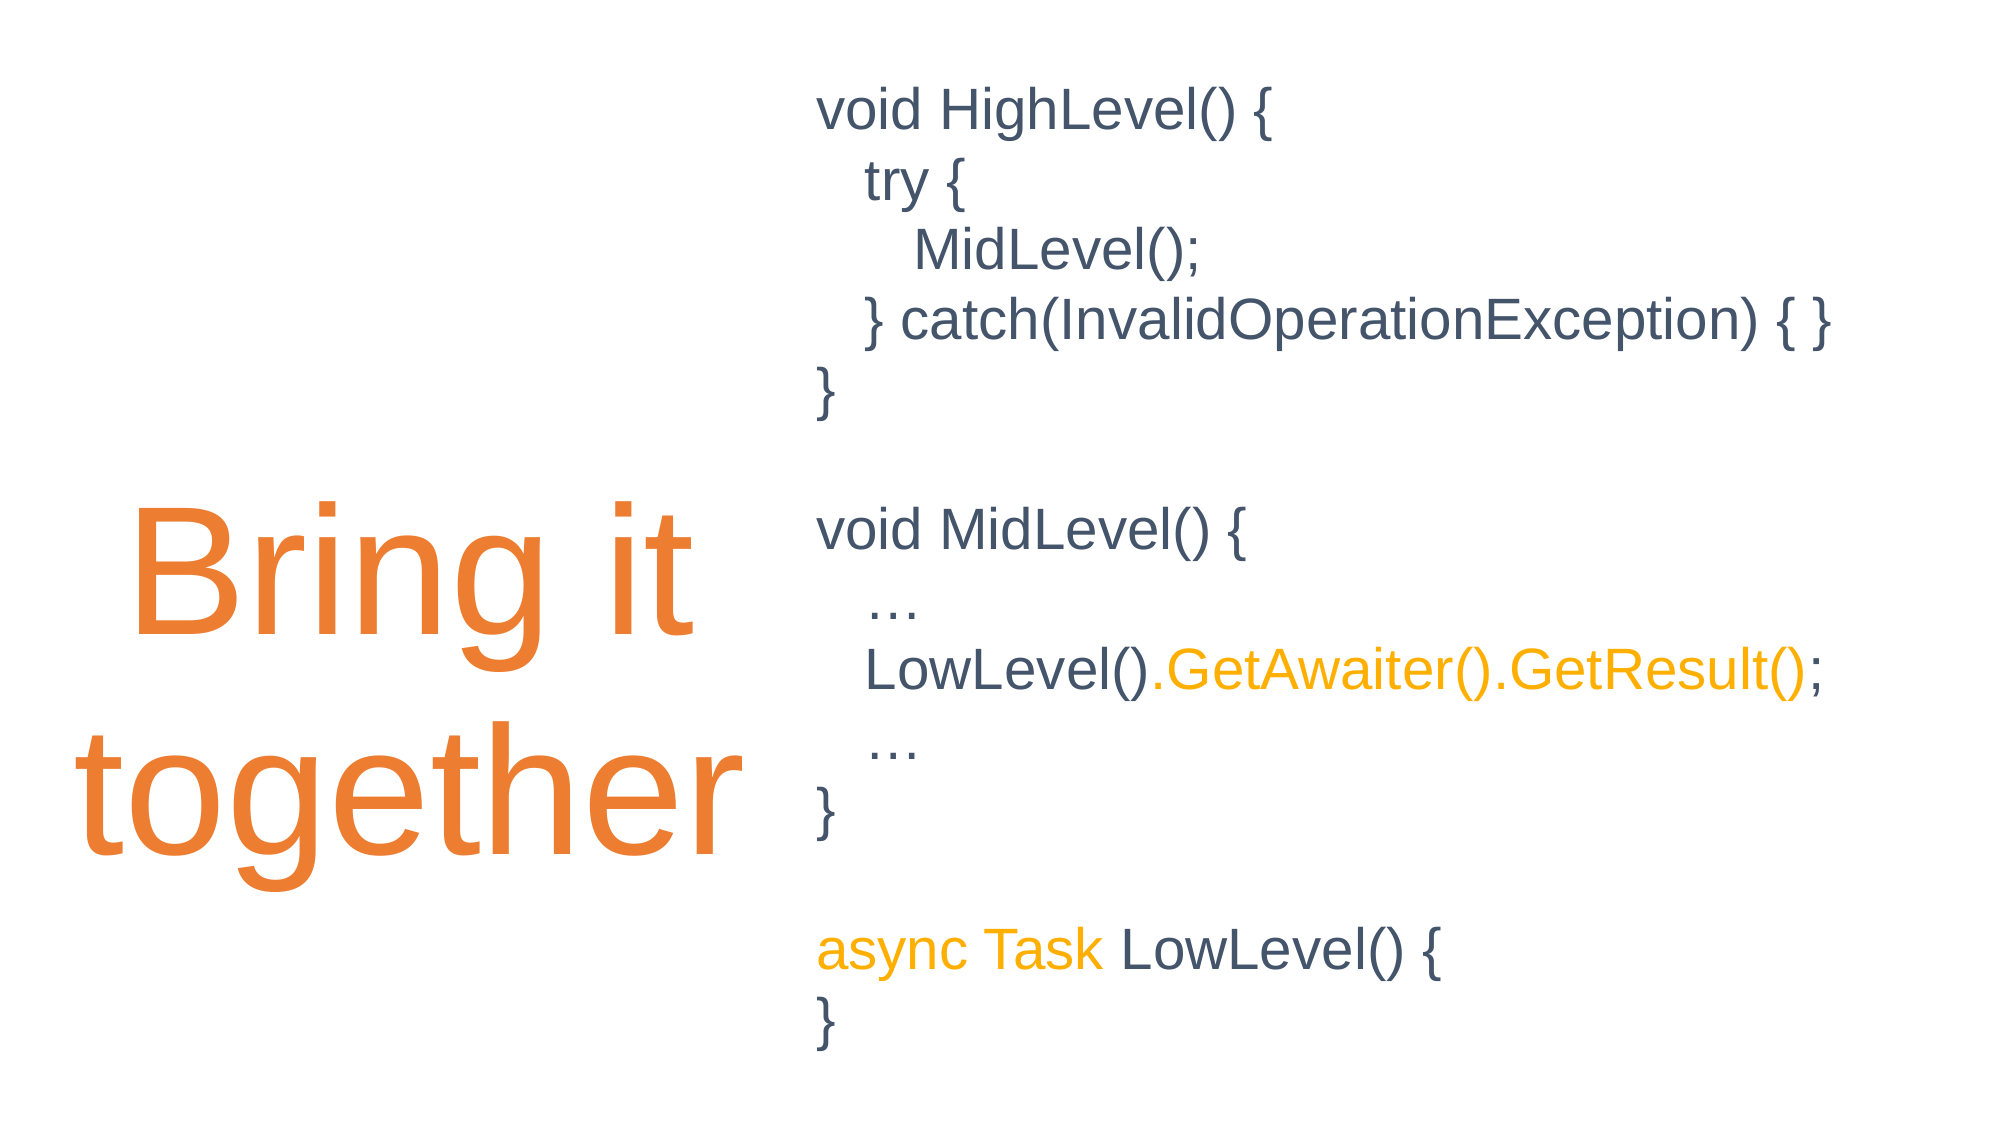

void HighLevel() {
   try {
      MidLevel();
   } catch(InvalidOperationException) { }
}

void MidLevel() {
   …
   LowLevel().GetAwaiter().GetResult();
   …
}

async Task LowLevel() {
}
Bring it together